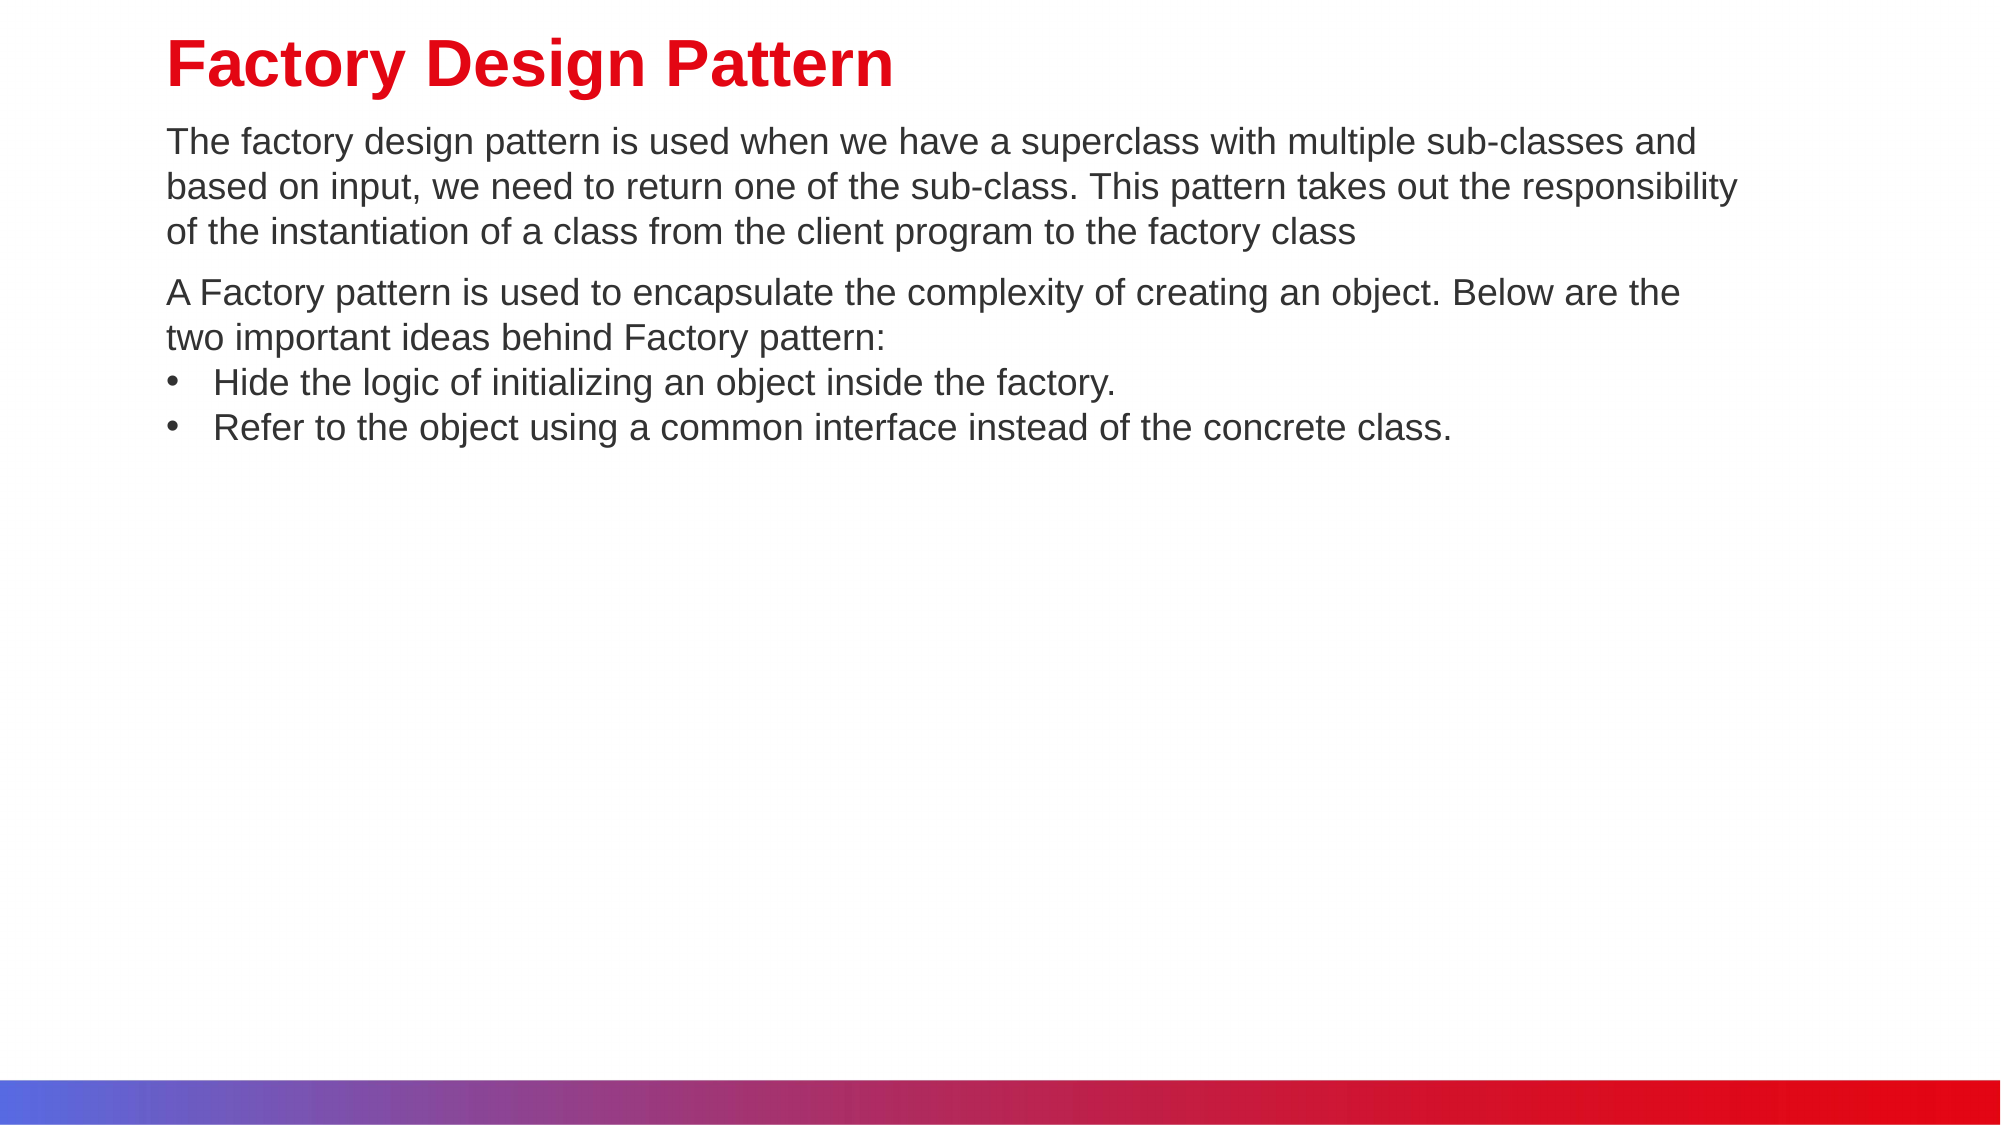

# Factory Design Pattern

The factory design pattern is used when we have a superclass with multiple sub-classes and based on input, we need to return one of the sub-class. This pattern takes out the responsibility of the instantiation of a class from the client program to the factory class
A Factory pattern is used to encapsulate the complexity of creating an object. Below are the two important ideas behind Factory pattern:
Hide the logic of initializing an object inside the factory.
Refer to the object using a common interface instead of the concrete class.